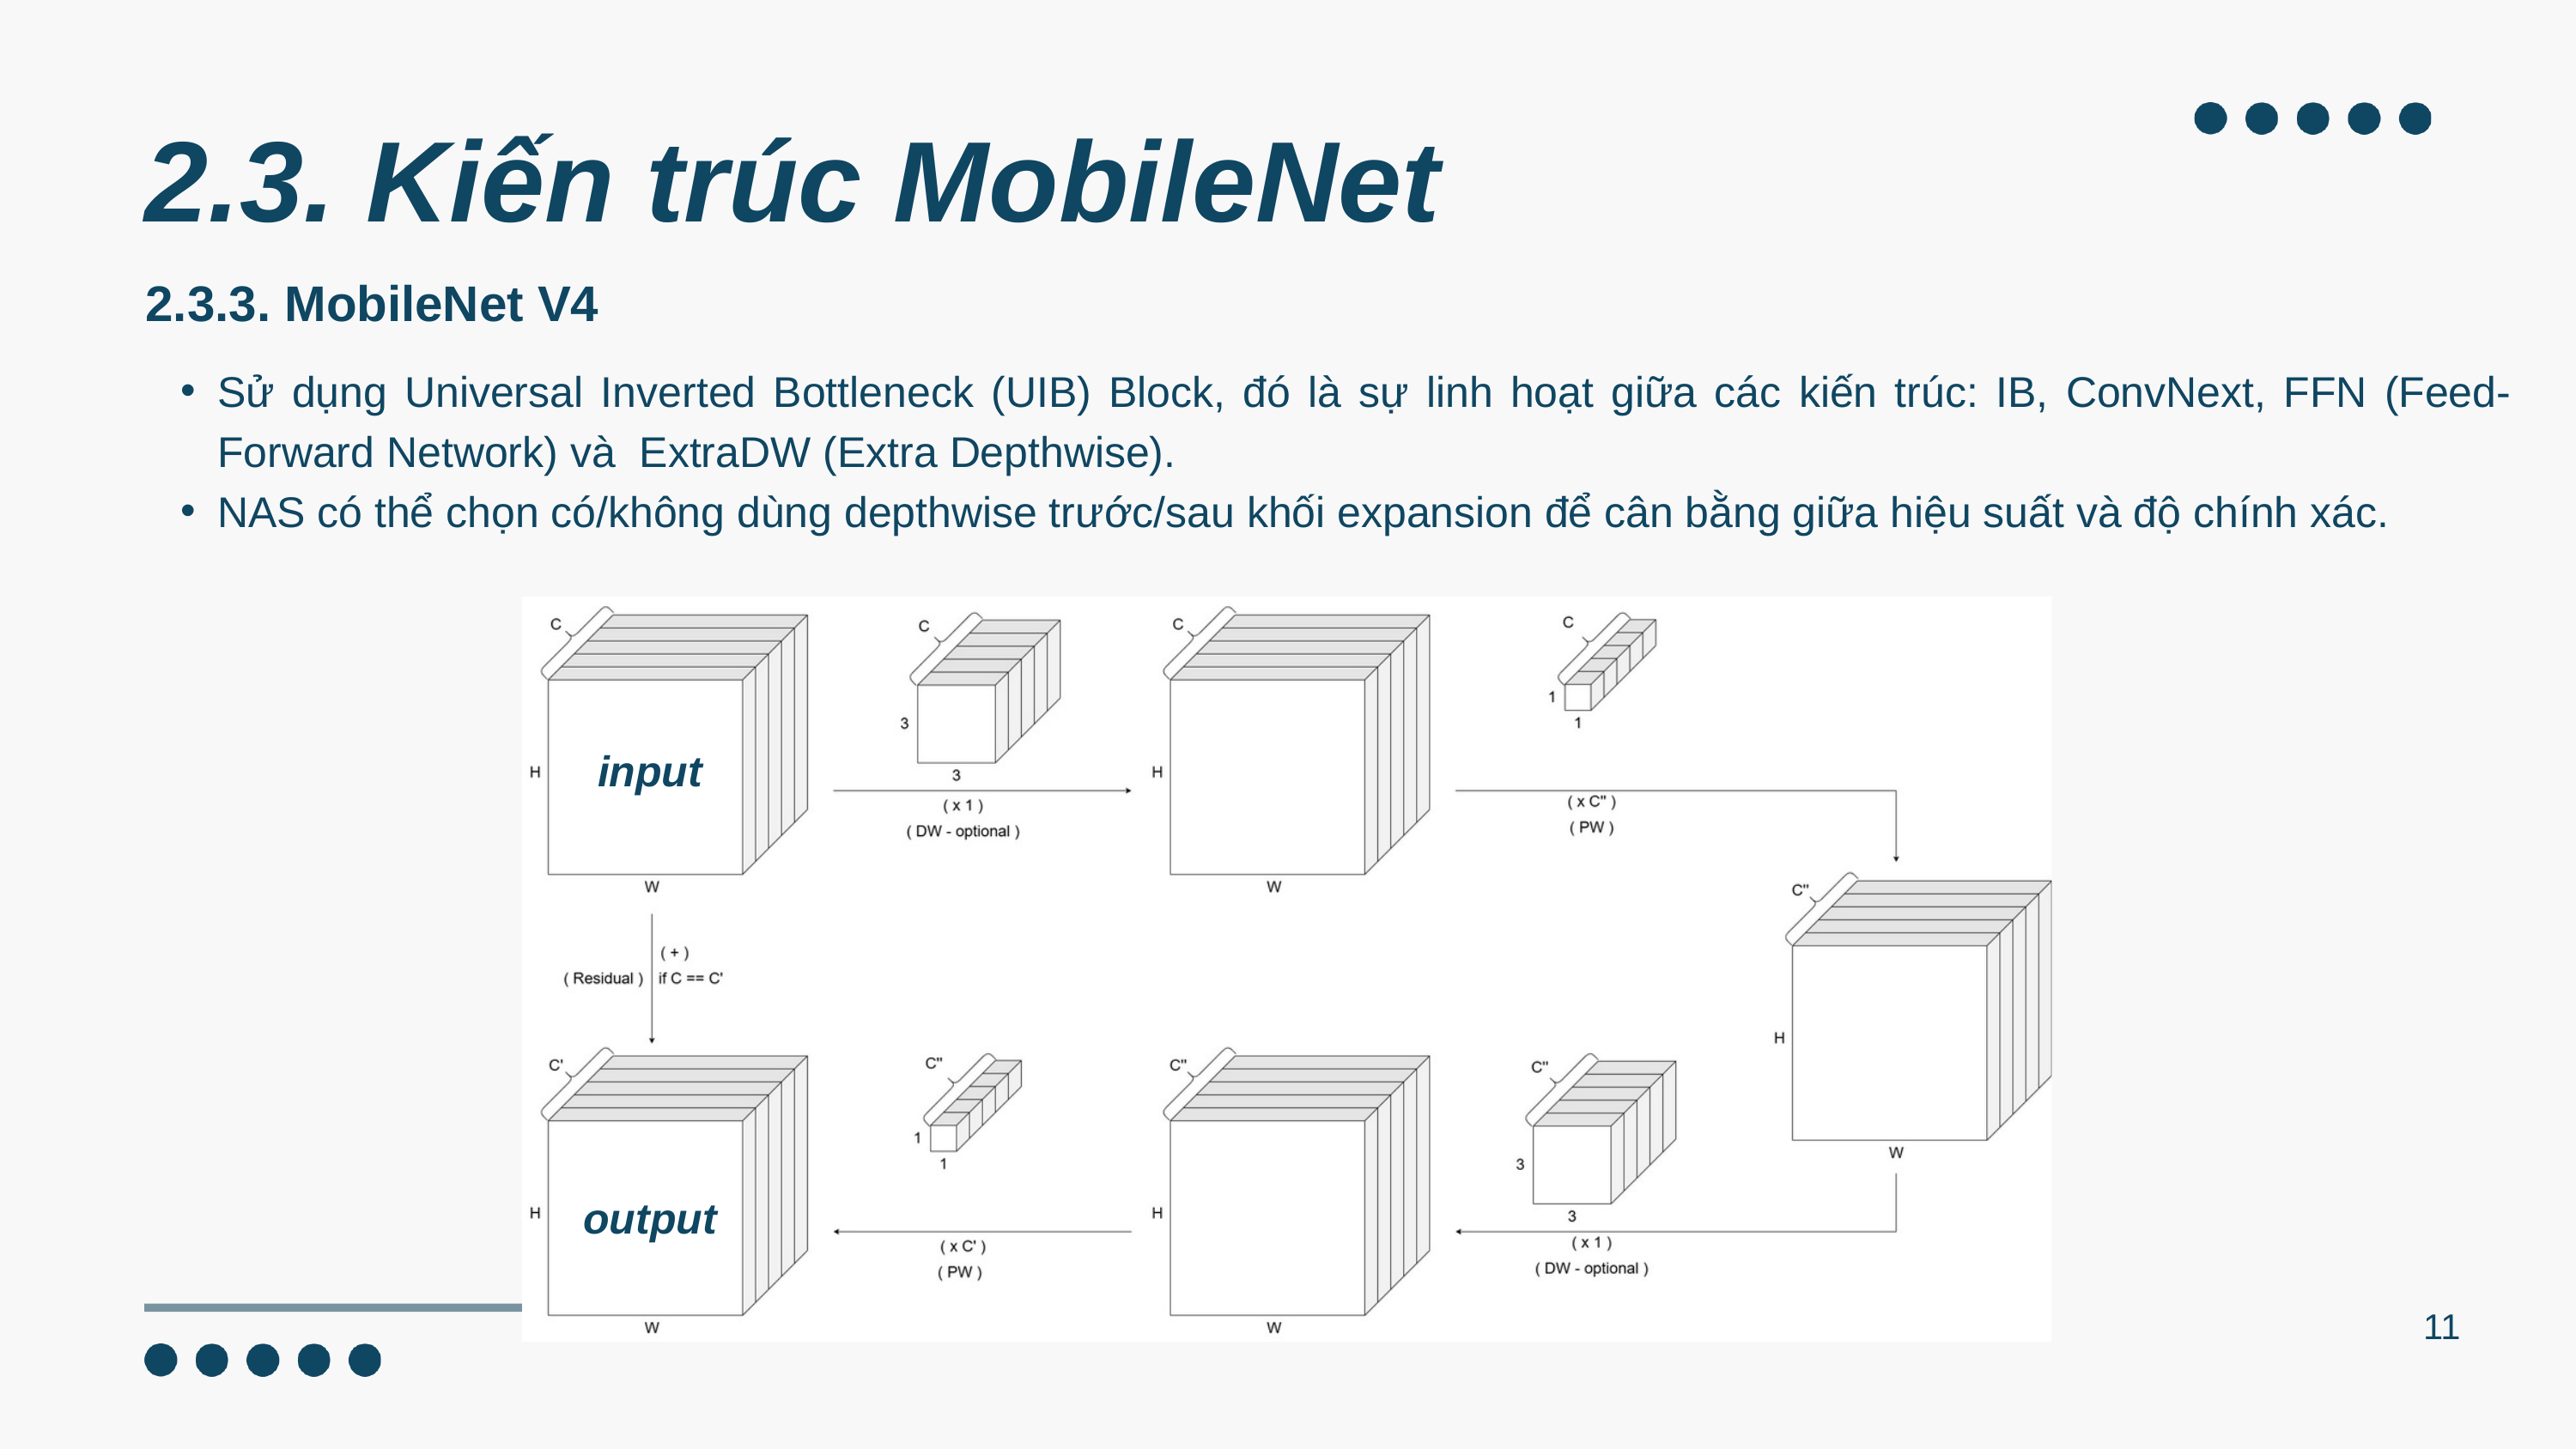

2.3. Kiến trúc MobileNet

2.3.3. MobileNet V4
Sử dụng Universal Inverted Bottleneck (UIB) Block, đó là sự linh hoạt giữa các kiến trúc: IB, ConvNext, FFN (Feed-Forward Network) và  ExtraDW (Extra Depthwise).
NAS có thể chọn có/không dùng depthwise trước/sau khối expansion để cân bằng giữa hiệu suất và độ chính xác.

input
output
11